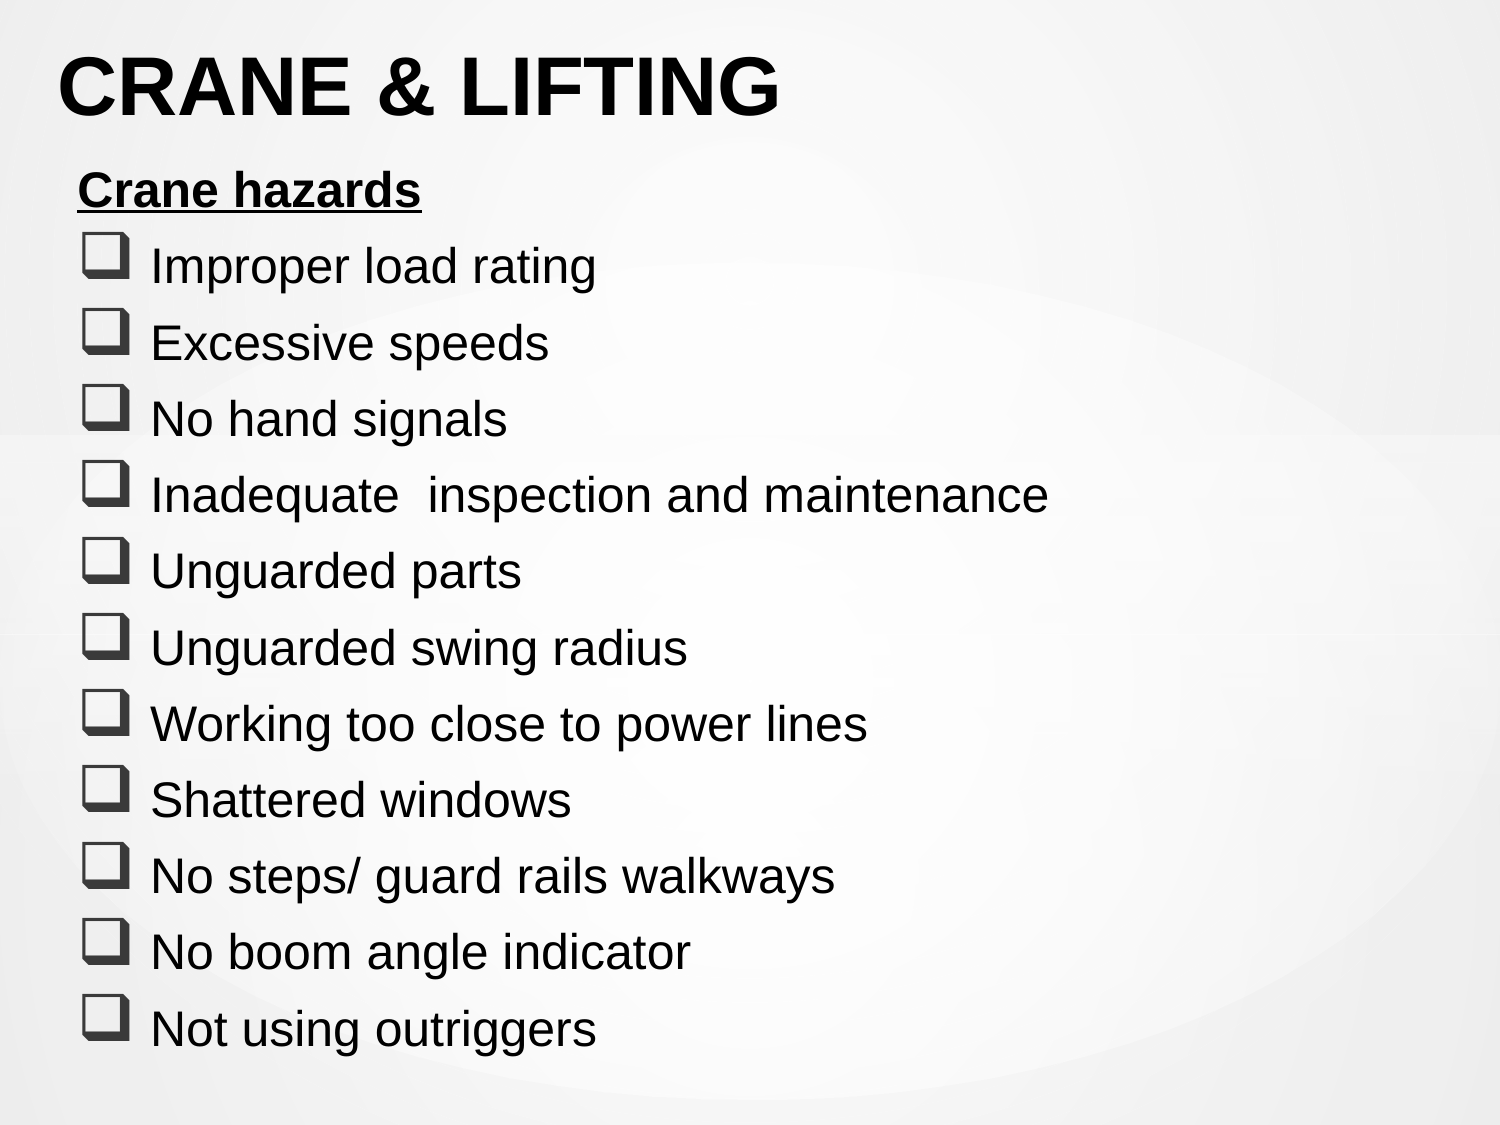

# CRANE & LIFTING
Crane hazards
 Improper load rating
 Excessive speeds
 No hand signals
 Inadequate  inspection and maintenance
 Unguarded parts
 Unguarded swing radius
 Working too close to power lines
 Shattered windows
 No steps/ guard rails walkways
 No boom angle indicator
 Not using outriggers